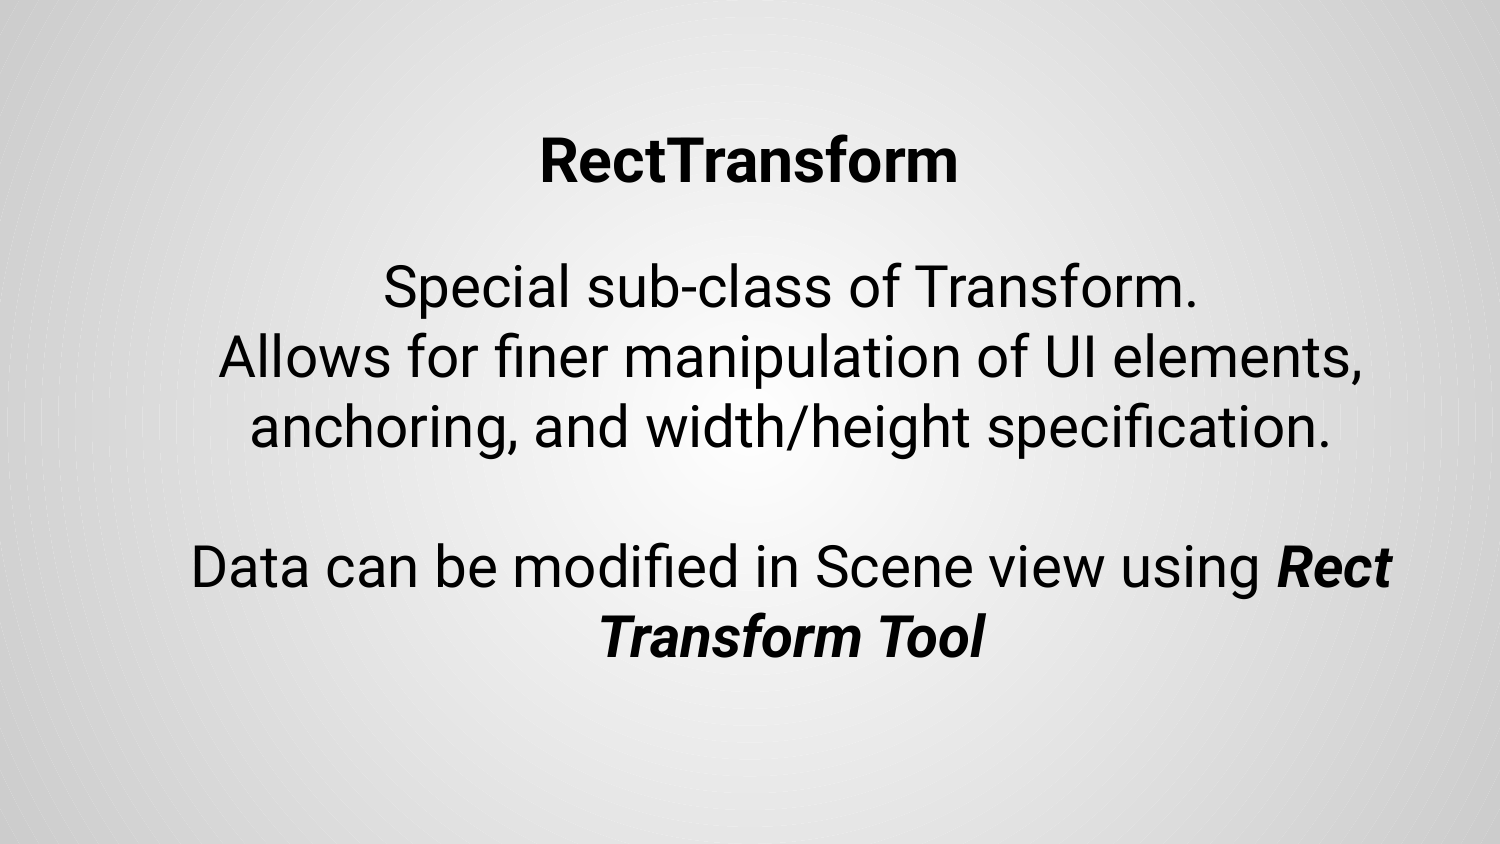

RectTransform
Special sub-class of Transform.
Allows for finer manipulation of UI elements, anchoring, and width/height specification.

Data can be modified in Scene view using Rect Transform Tool